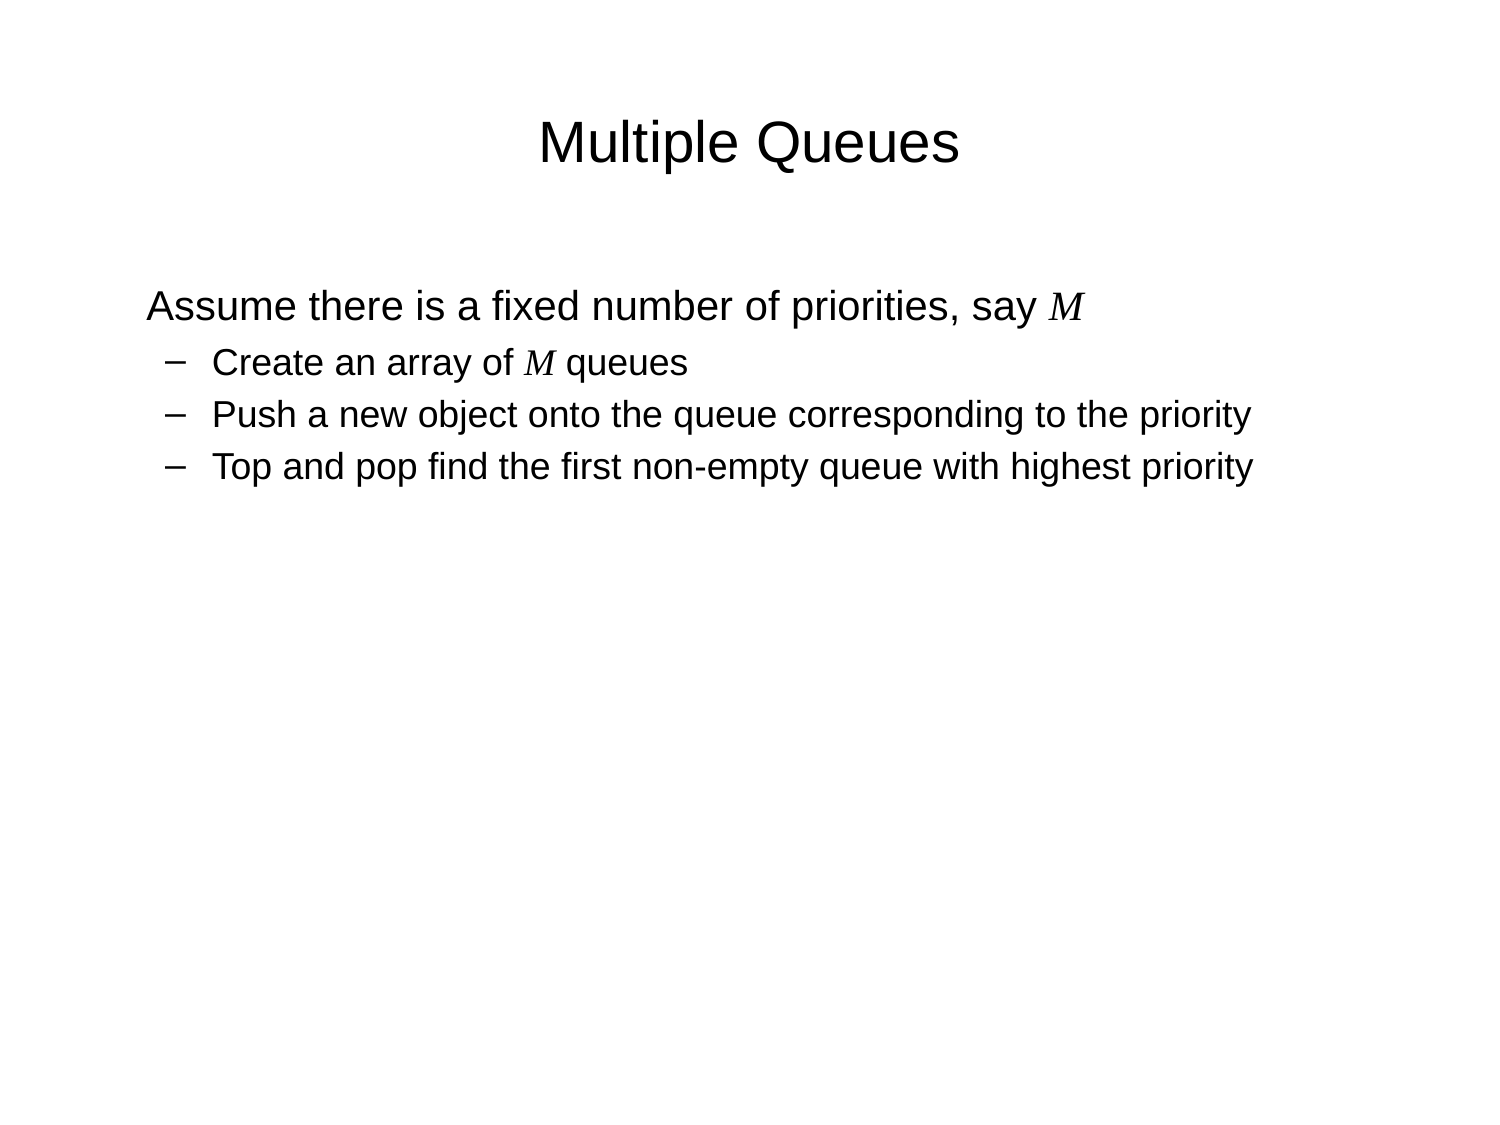

Multiple Queues
	Assume there is a fixed number of priorities, say M
Create an array of M queues
Push a new object onto the queue corresponding to the priority
Top and pop find the first non-empty queue with highest priority